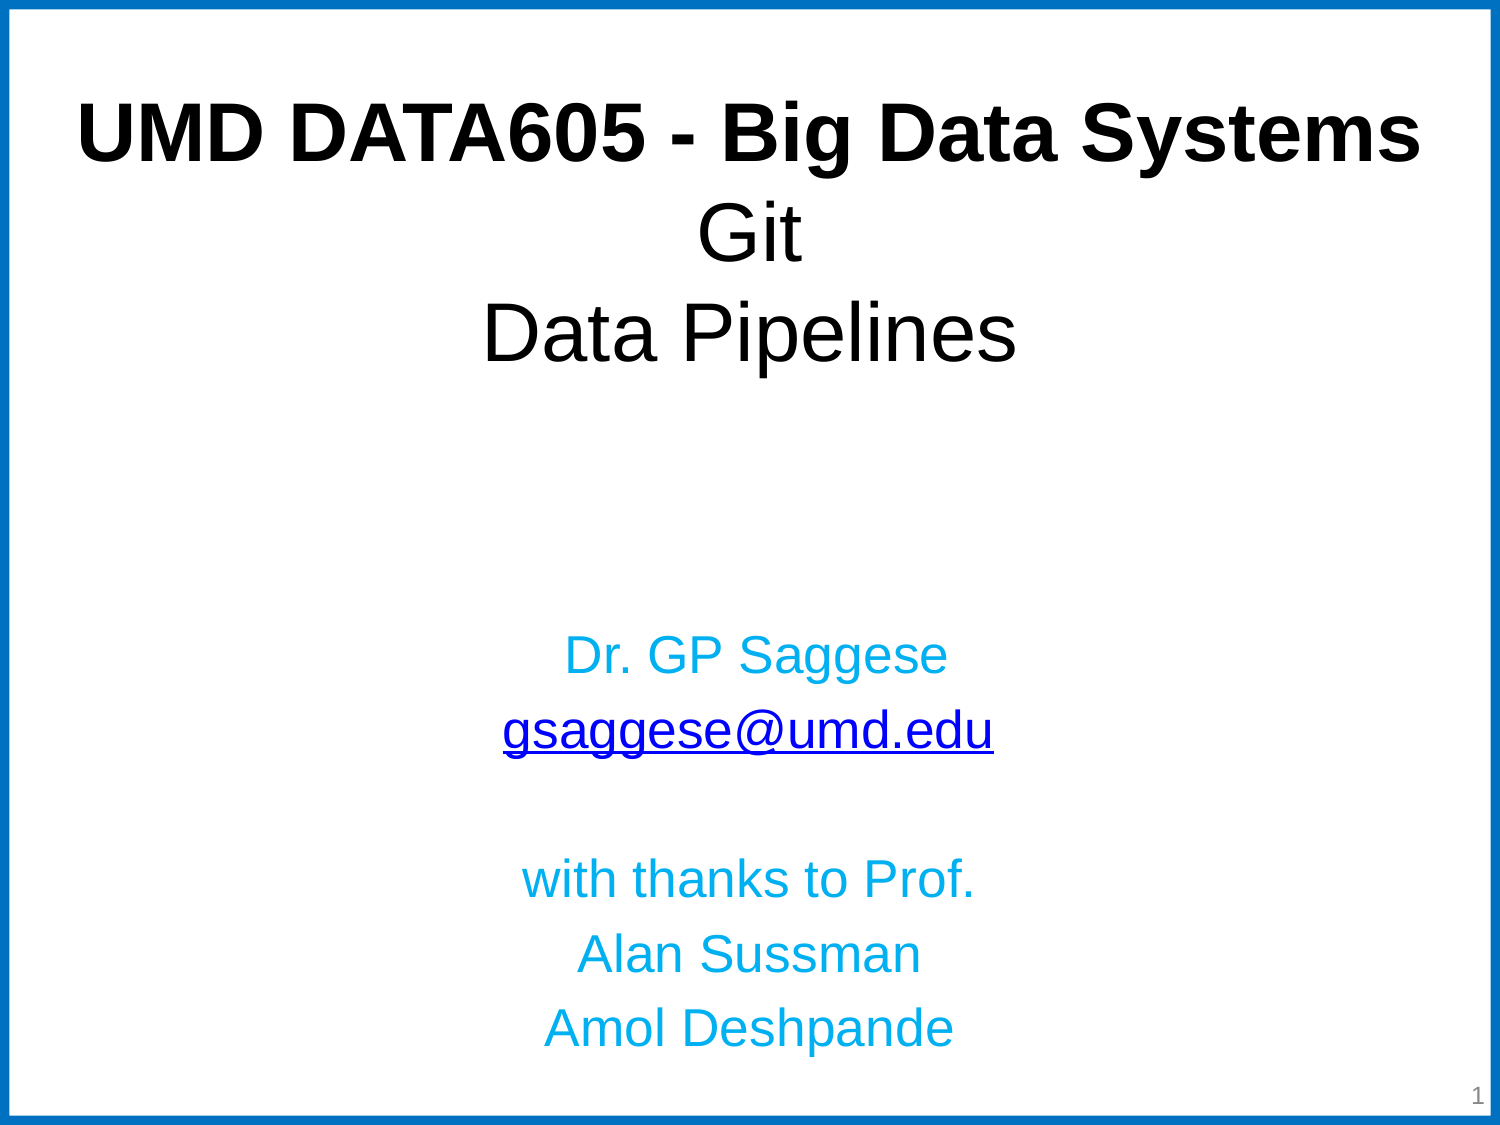

# UMD DATA605 - Big Data Systems Git
Data Pipelines
 Dr. GP Saggese
gsaggese@umd.edu

with thanks to Prof.
Alan Sussman
Amol Deshpande
1